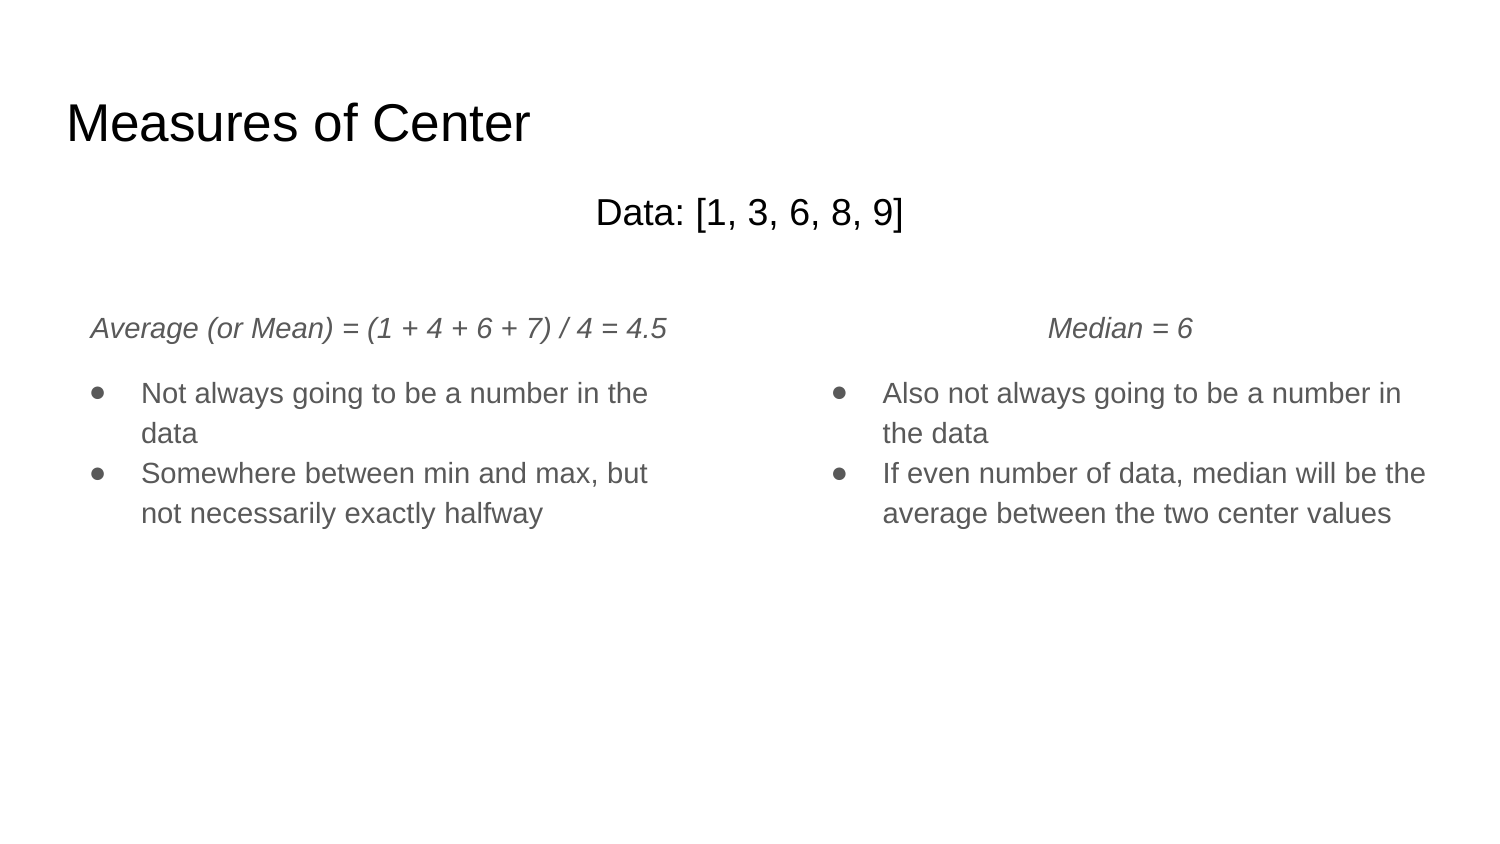

# Measures of Center
Data: [1, 3, 6, 8, 9]
Average (or Mean) = (1 + 4 + 6 + 7) / 4 = 4.5
Not always going to be a number in the data
Somewhere between min and max, but not necessarily exactly halfway

Median = 6
Also not always going to be a number in the data
If even number of data, median will be the average between the two center values